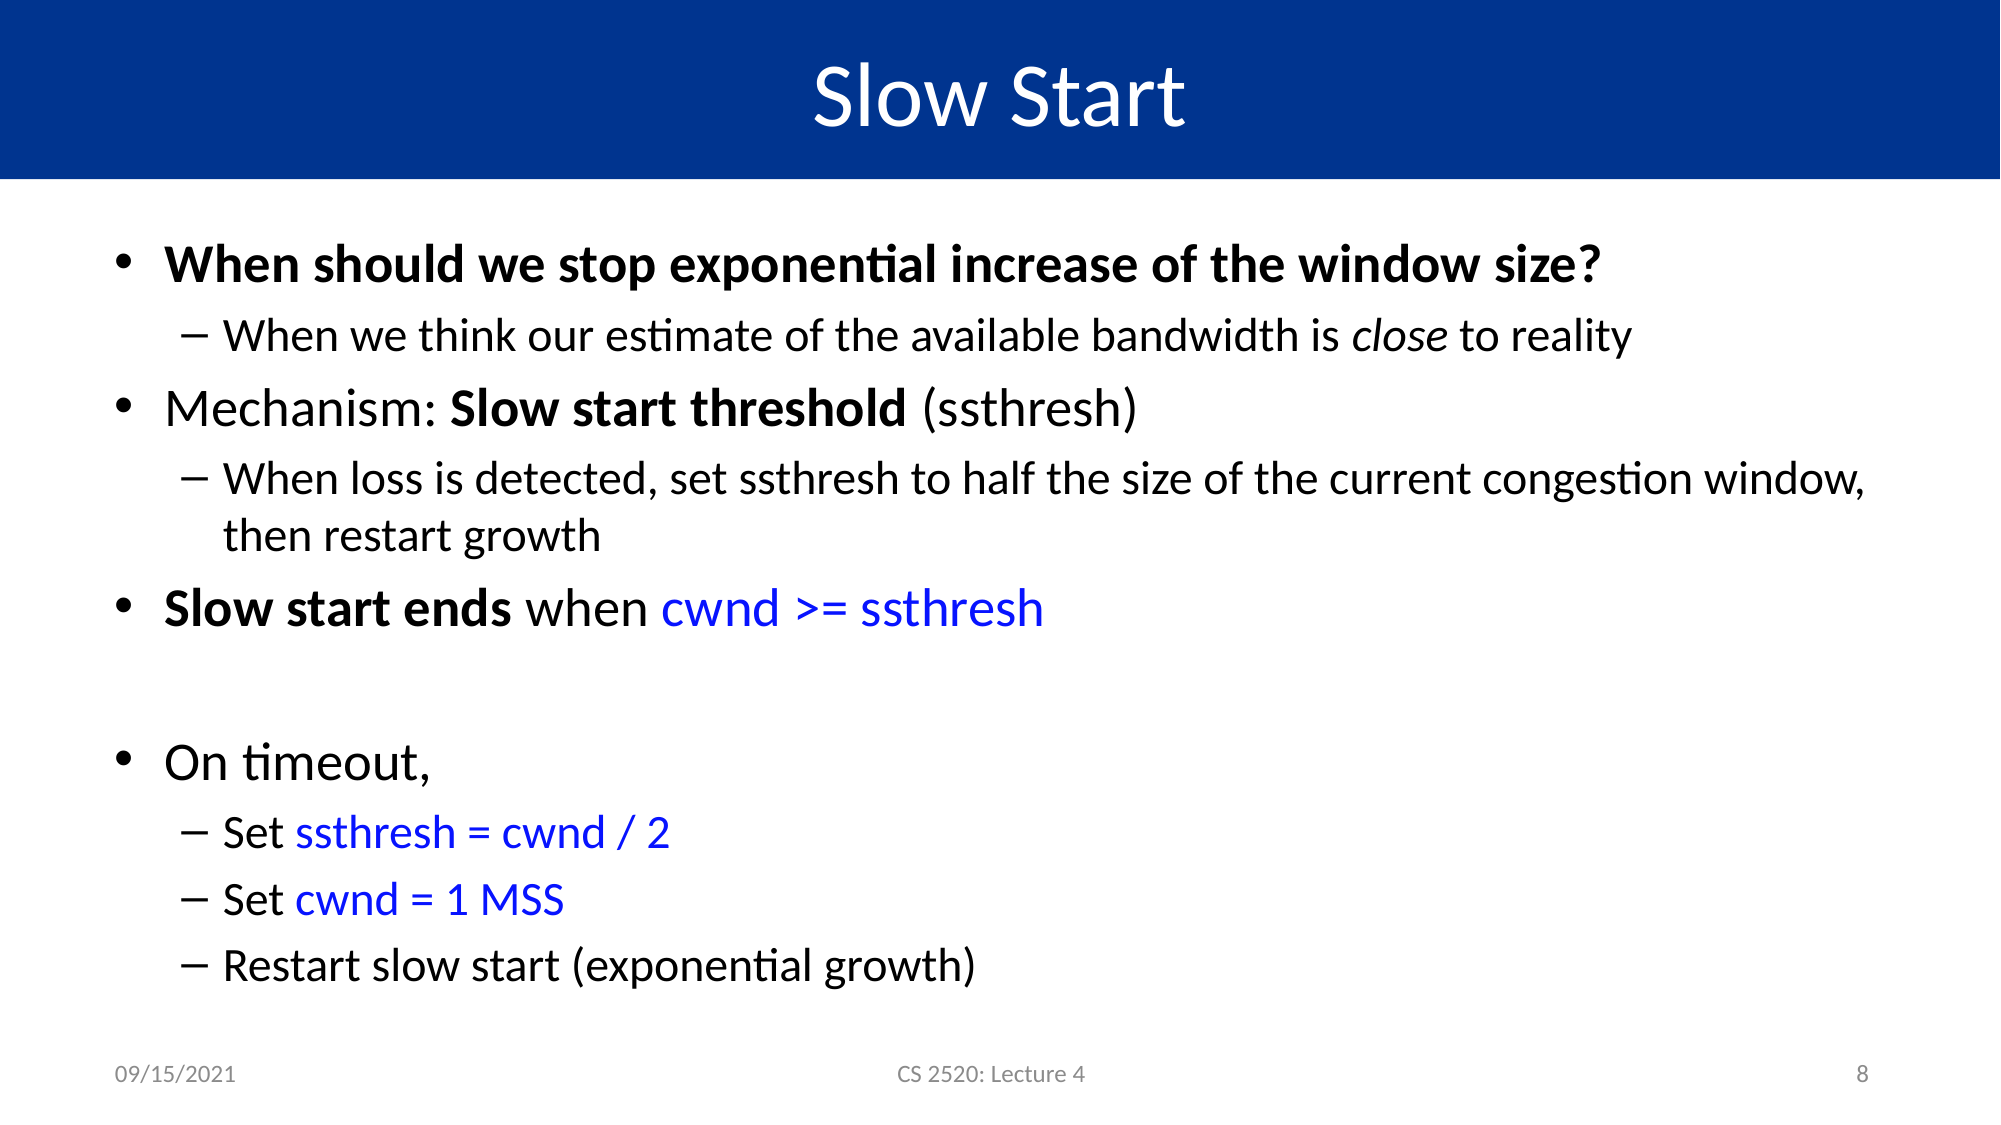

# Slow Start
When should we stop exponential increase of the window size?
When we think our estimate of the available bandwidth is close to reality
Mechanism: Slow start threshold (ssthresh)
When loss is detected, set ssthresh to half the size of the current congestion window, then restart growth
Slow start ends when cwnd >= ssthresh

On timeout,
Set ssthresh = cwnd / 2
Set cwnd = 1 MSS
Restart slow start (exponential growth)

09/15/2021
CS 2520: Lecture 4
8